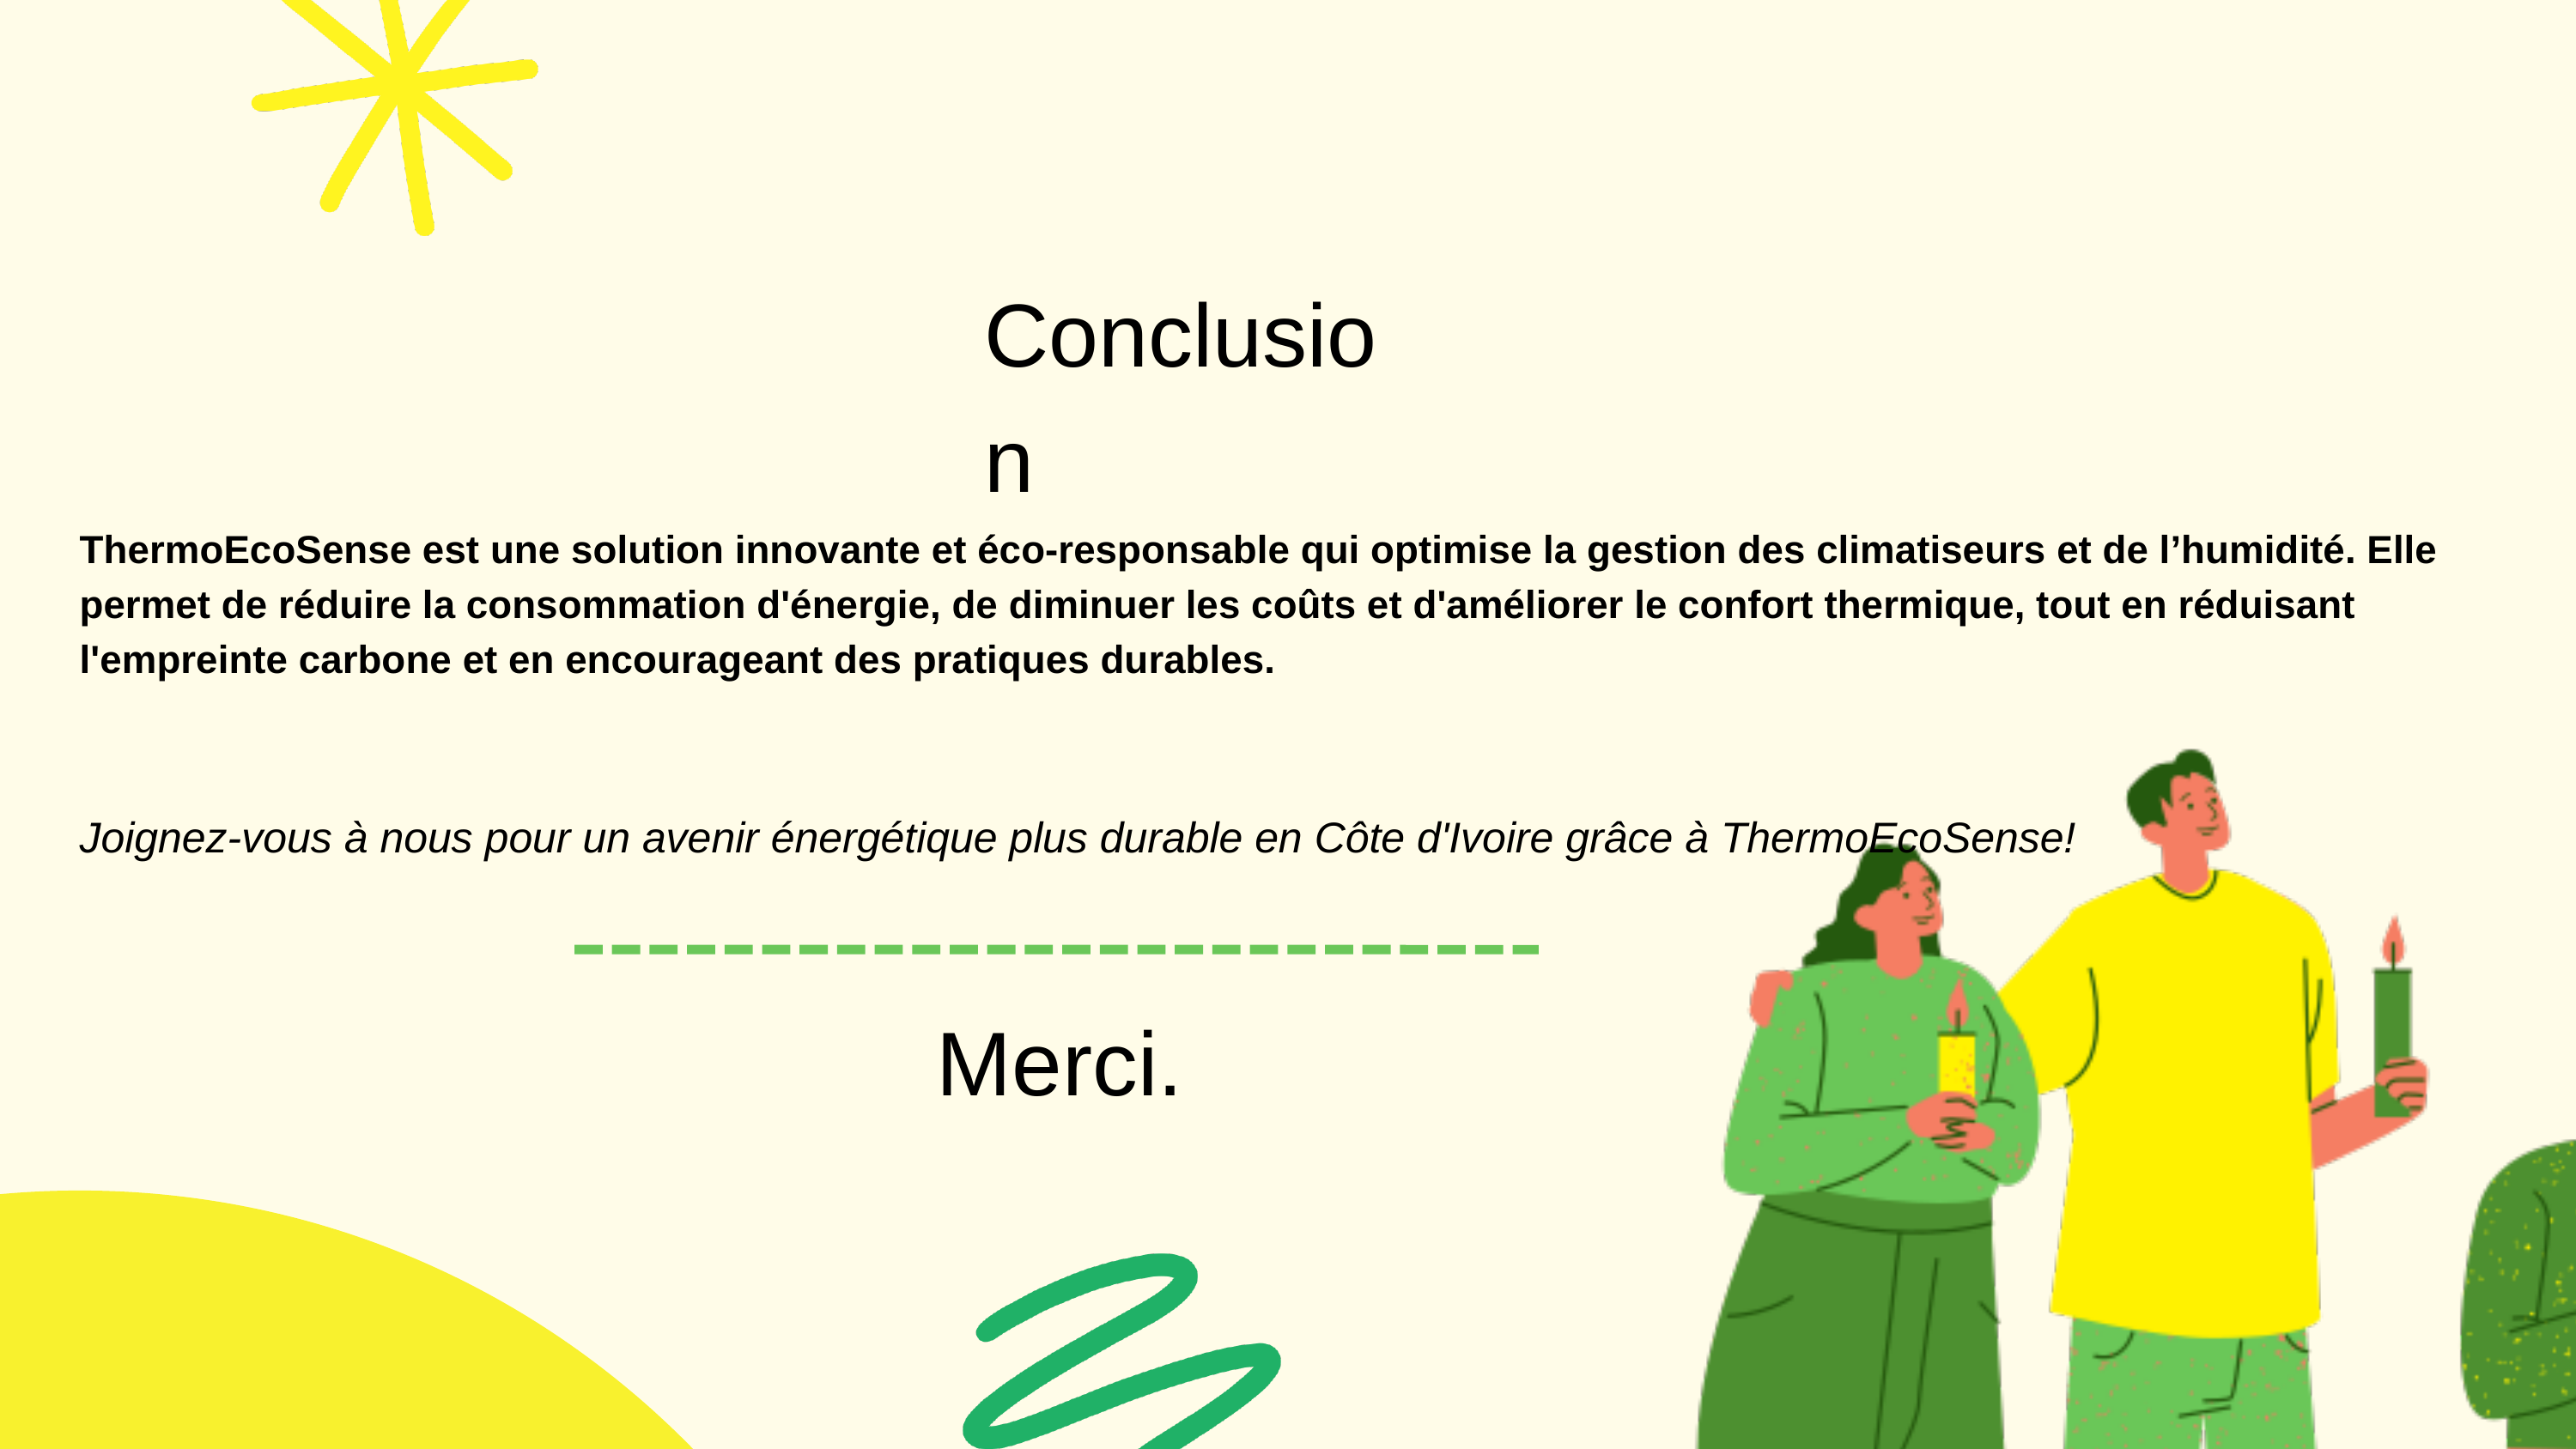

Conclusion
ThermoEcoSense est une solution innovante et éco-responsable qui optimise la gestion des climatiseurs et de l’humidité. Elle permet de réduire la consommation d'énergie, de diminuer les coûts et d'améliorer le confort thermique, tout en réduisant l'empreinte carbone et en encourageant des pratiques durables.

Joignez-vous à nous pour un avenir énergétique plus durable en Côte d'Ivoire grâce à ThermoEcoSense!

Merci.